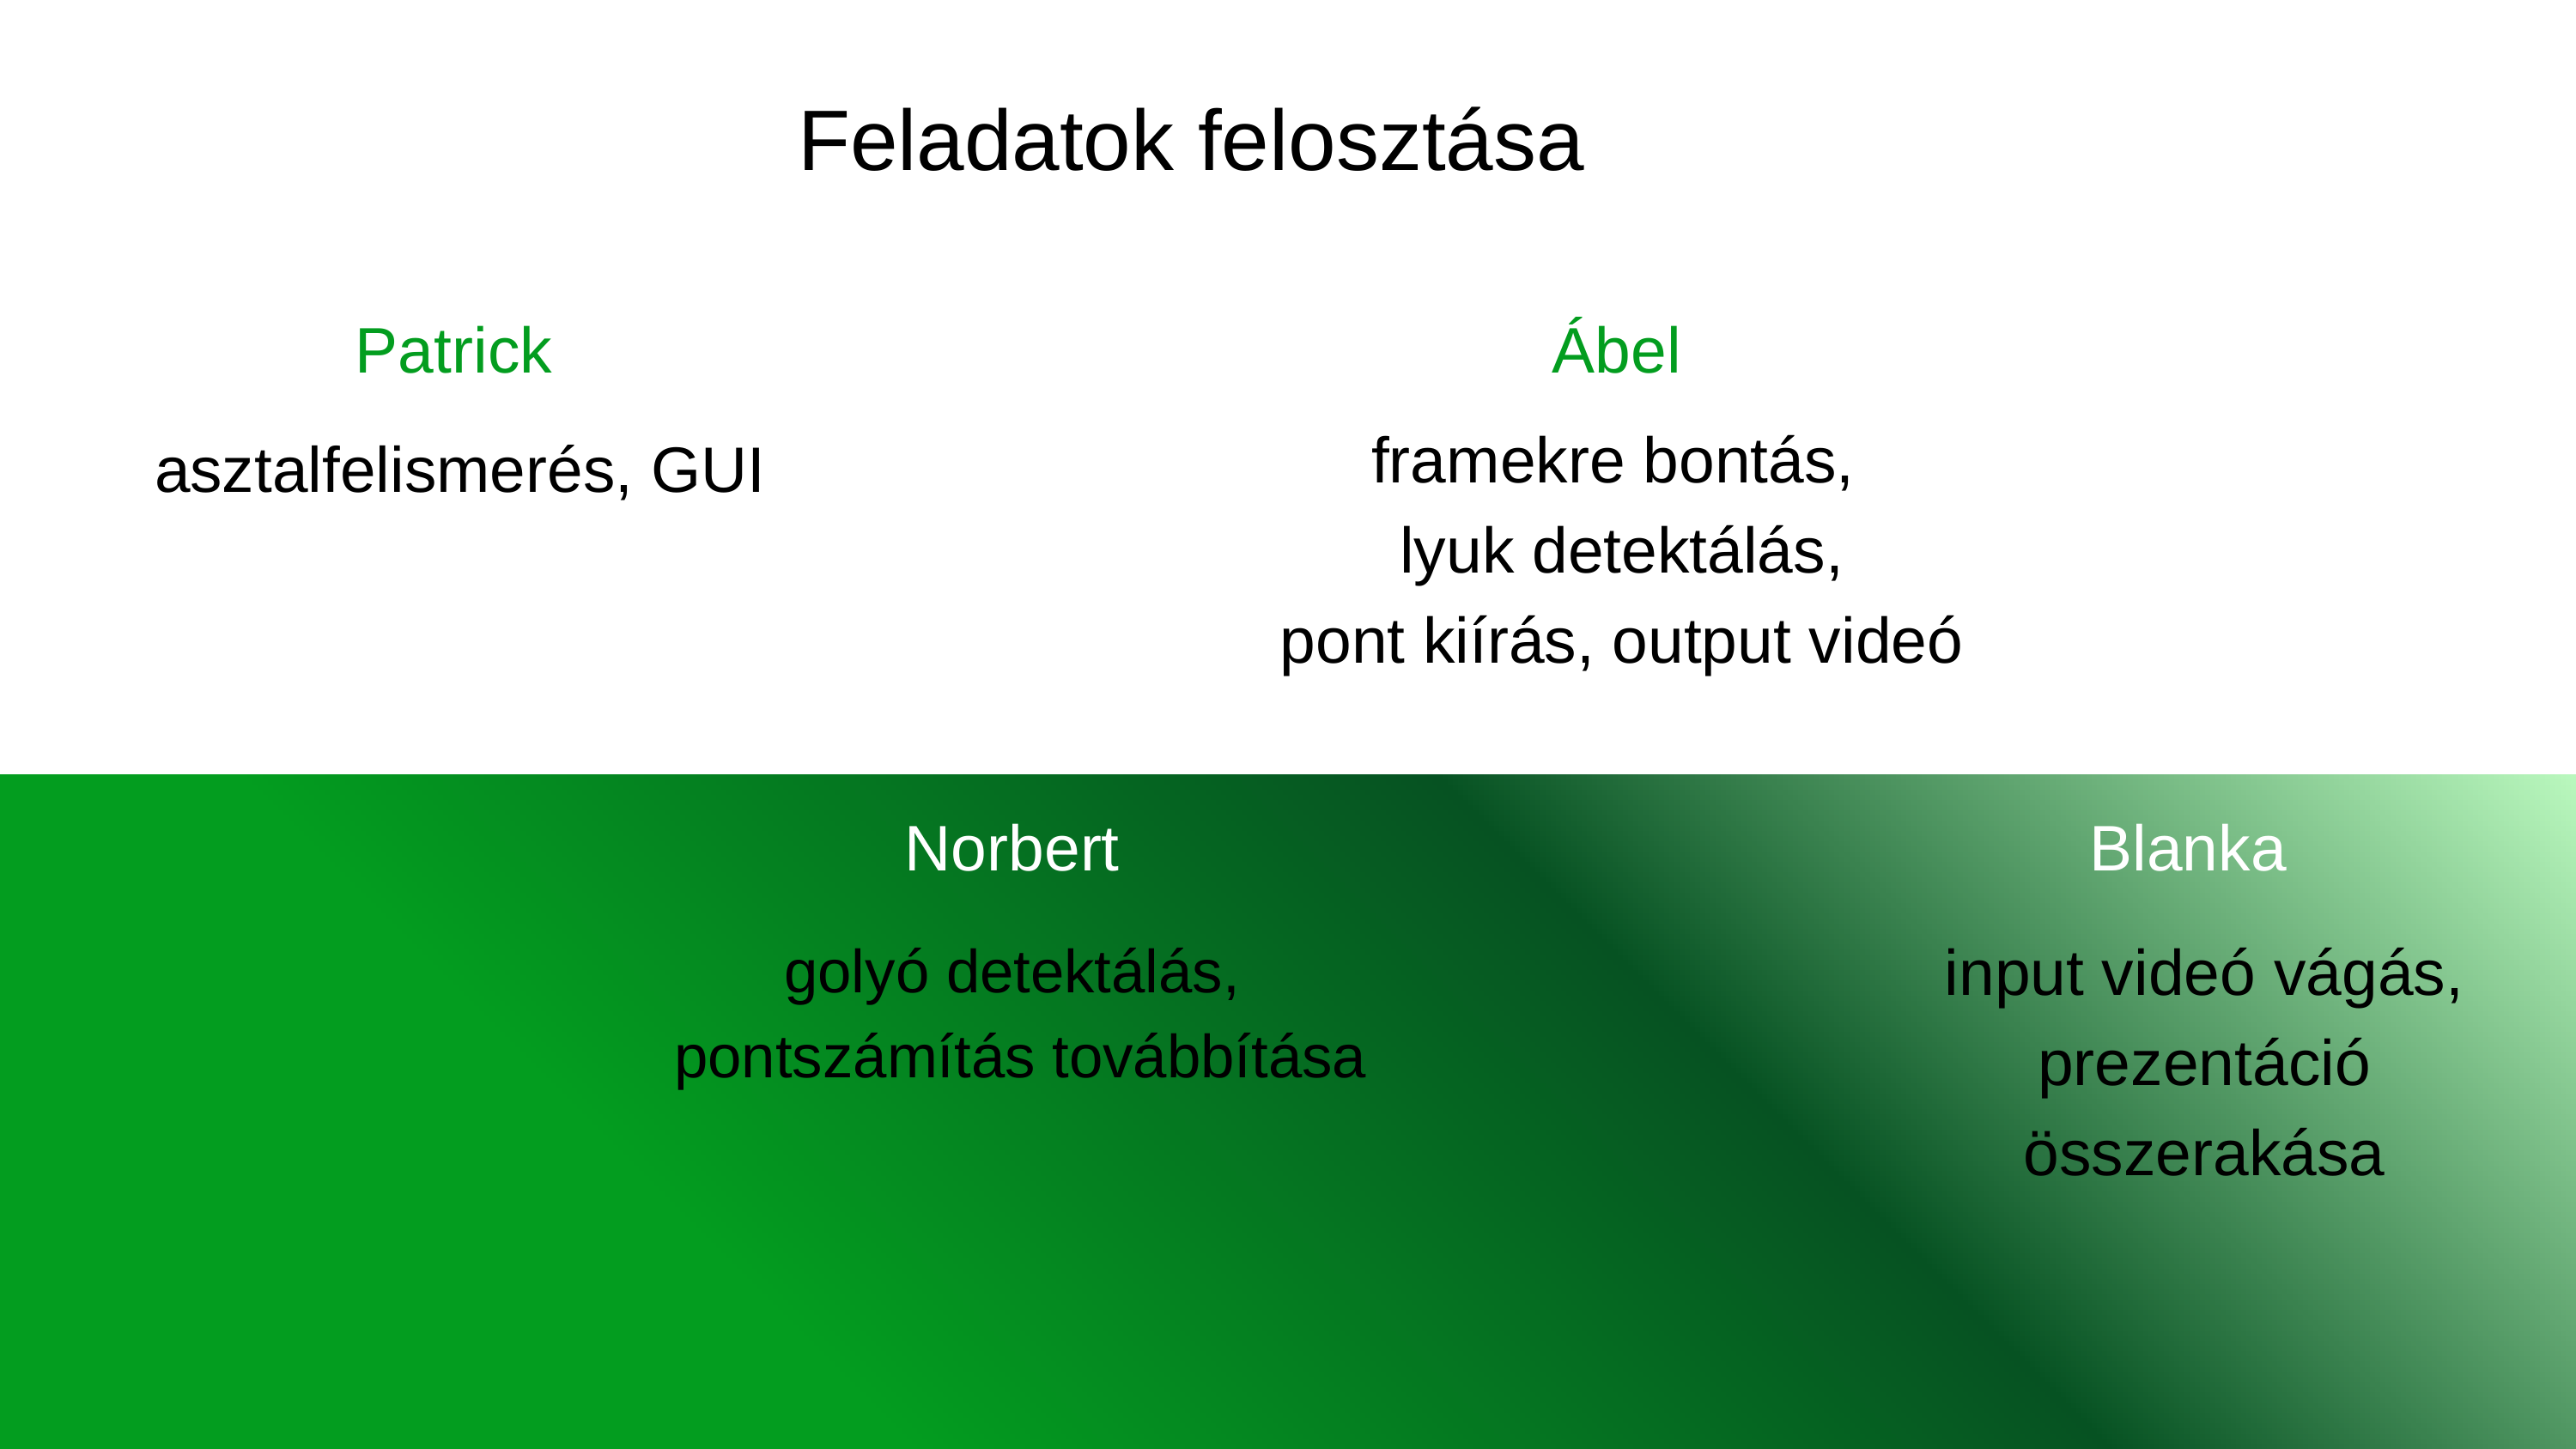

Feladatok felosztása
Patrick
Ábel
framekre bontás,
lyuk detektálás,
pont kiírás, output videó
asztalfelismerés, GUI

Norbert
Blanka
input videó vágás, prezentáció összerakása
golyó detektálás,
 pontszámítás továbbítása